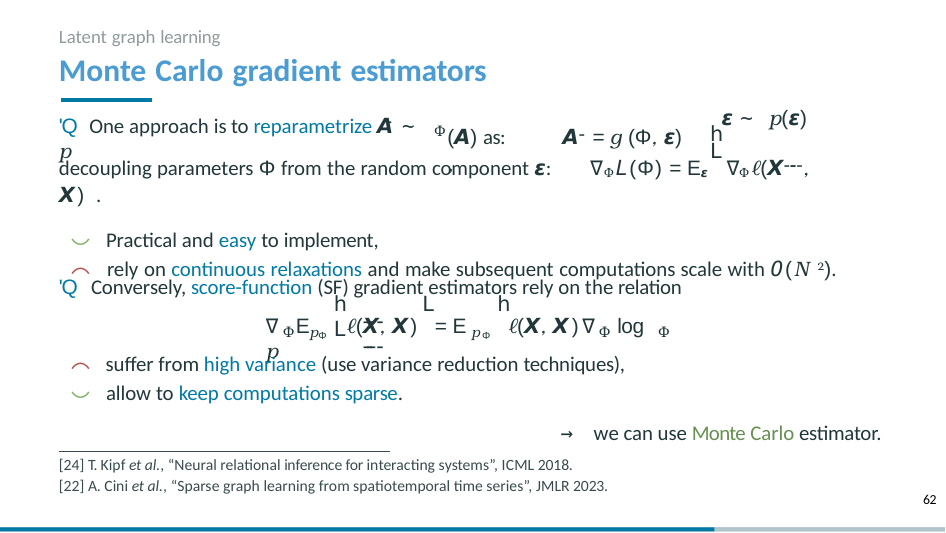

Latent graph learning
# Monte Carlo gradient estimators

-
'Q One approach is to reparametrize A ∼ p
(A) as:	A- = g (Φ, ε) ,
ε ∼ p(ε)
h	L
Φ
decoupling parameters Φ from the random component ε:	∇ΦL(Φ) = Eε ∇Φℓ(X----, X) .
⌣ Practical and easy to implement,
⌢ rely on continuous relaxations and make subsequent computations scale with O(N 2).
'Q Conversely, score-function (SF) gradient estimators rely on the relation
h	L	h	L
----	----
∇ E	ℓ(X, X)  = E	ℓ(X, X)∇ log p
Φ  p
p
Φ	Φ
Φ	Φ
⌢ suffer from high variance (use variance reduction techniques),
⌣ allow to keep computations sparse.
→ we can use Monte Carlo estimator.
[24] T. Kipf et al., “Neural relational inference for interacting systems”, ICML 2018.
[22] A. Cini et al., “Sparse graph learning from spatiotemporal time series”, JMLR 2023.

62